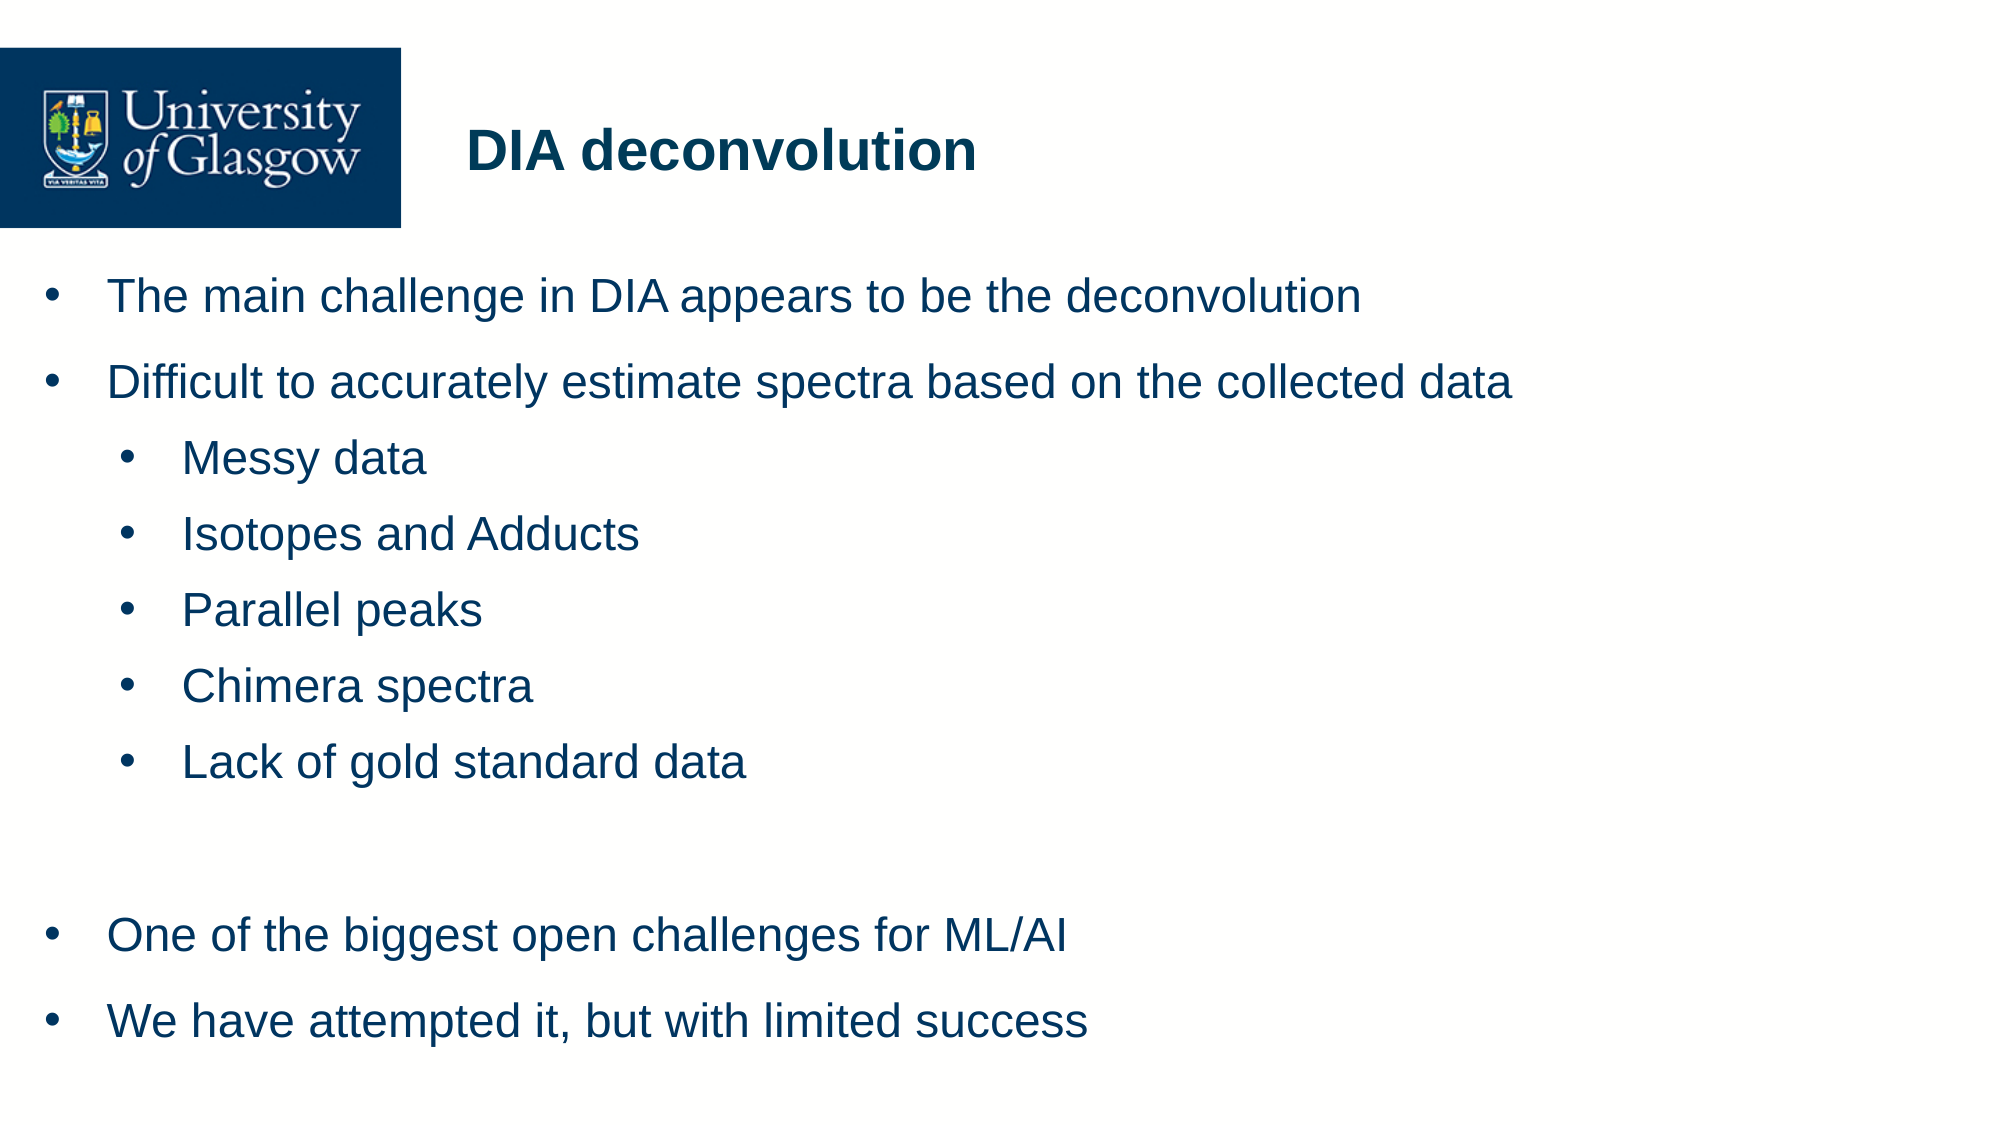

# DIA deconvolution
The main challenge in DIA appears to be the deconvolution
Difficult to accurately estimate spectra based on the collected data
Messy data
Isotopes and Adducts
Parallel peaks
Chimera spectra
Lack of gold standard data

One of the biggest open challenges for ML/AI
We have attempted it, but with limited success